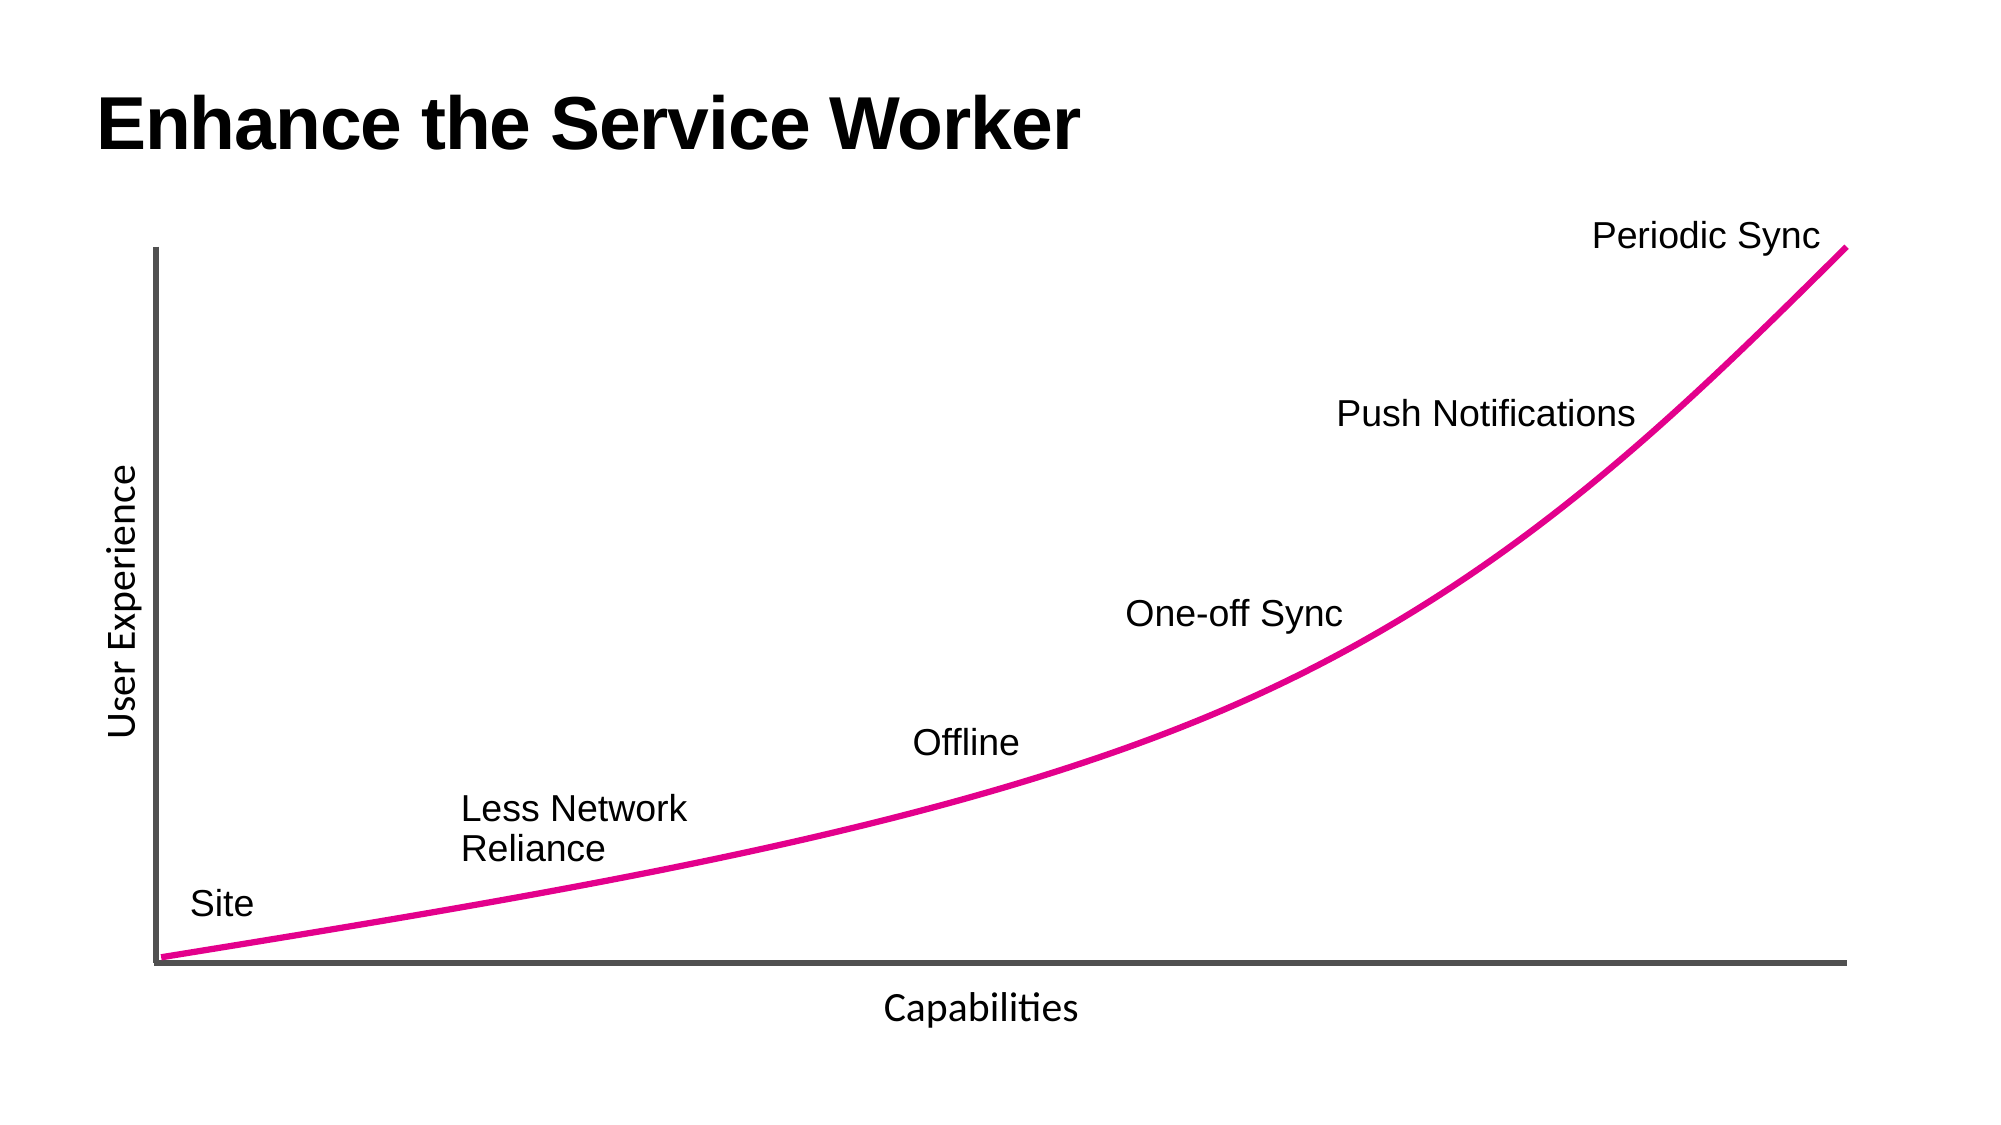

# Enhance the Service Worker
Periodic Sync

Push Notifications
User Experience
One-off Sync
Offline
Less Network
Reliance
Site
Capabilities